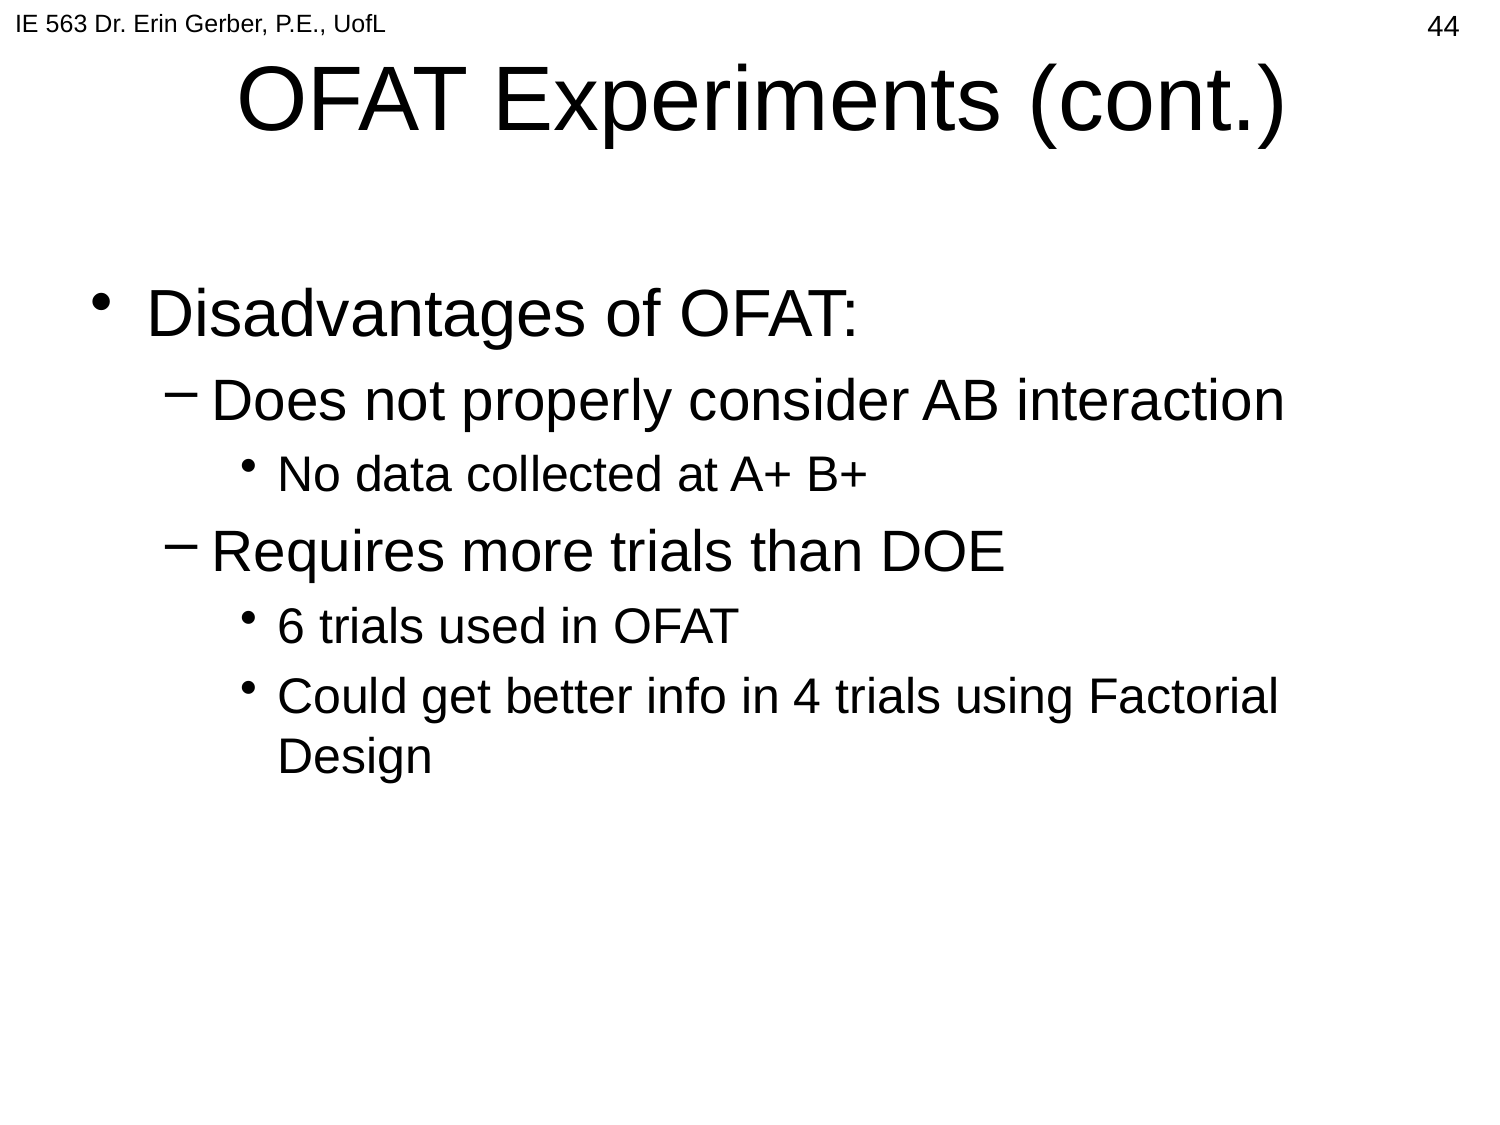

IE 563 Dr. Erin Gerber, P.E., UofL
# OFAT Experiments (cont.)
44
Disadvantages of OFAT:
Does not properly consider AB interaction
No data collected at A+ B+
Requires more trials than DOE
6 trials used in OFAT
Could get better info in 4 trials using Factorial Design